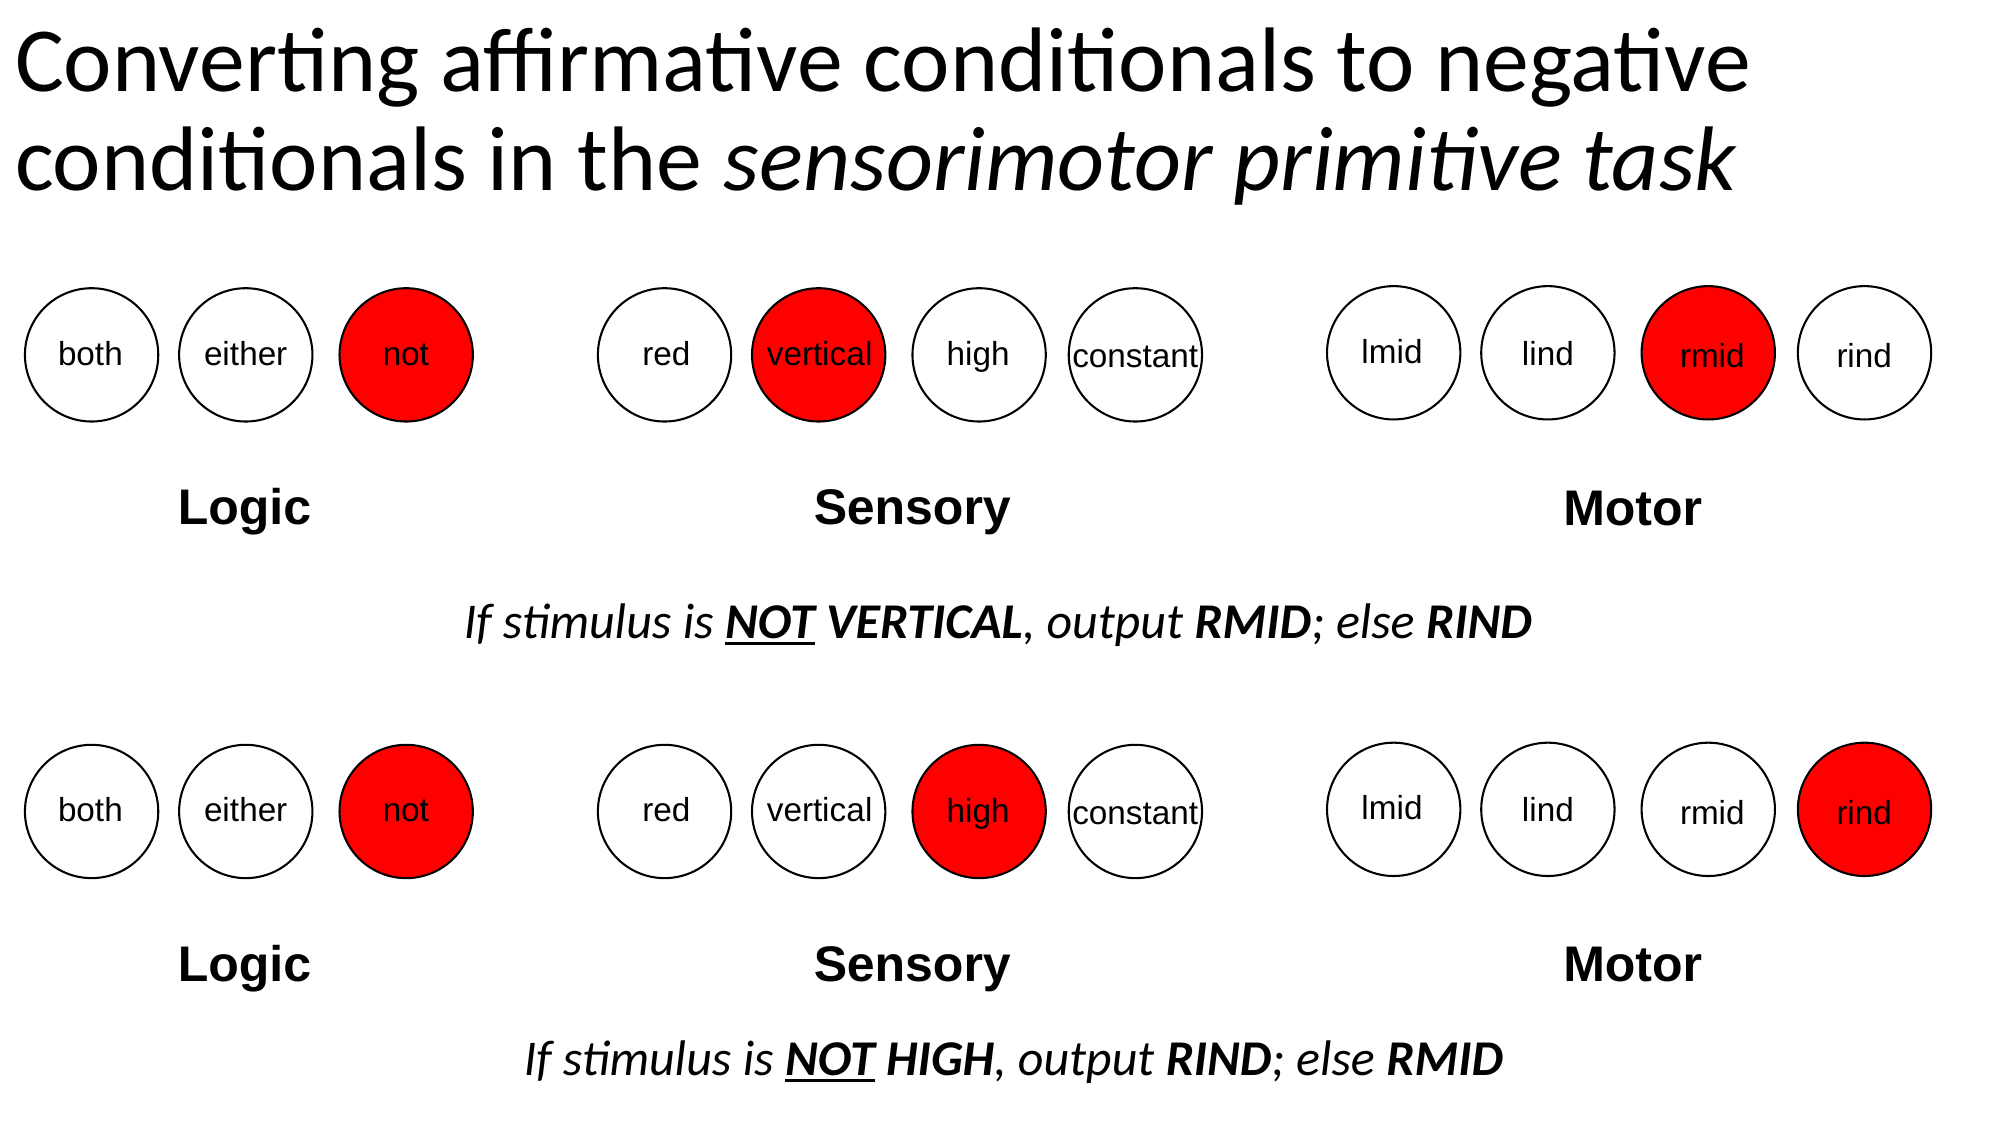

# Converting affirmative conditionals to negative conditionals in the sensorimotor primitive task

lmid
both
either
not
red
vertical
lind
high
constant
rmid
rind
Logic
Sensory
Motor
If stimulus is NOT VERTICAL, output RMID; else RIND

lmid
both
either
not
red
vertical
lind
high
constant
rmid
rind
Logic
Sensory
Motor
If stimulus is NOT HIGH, output RIND; else RMID